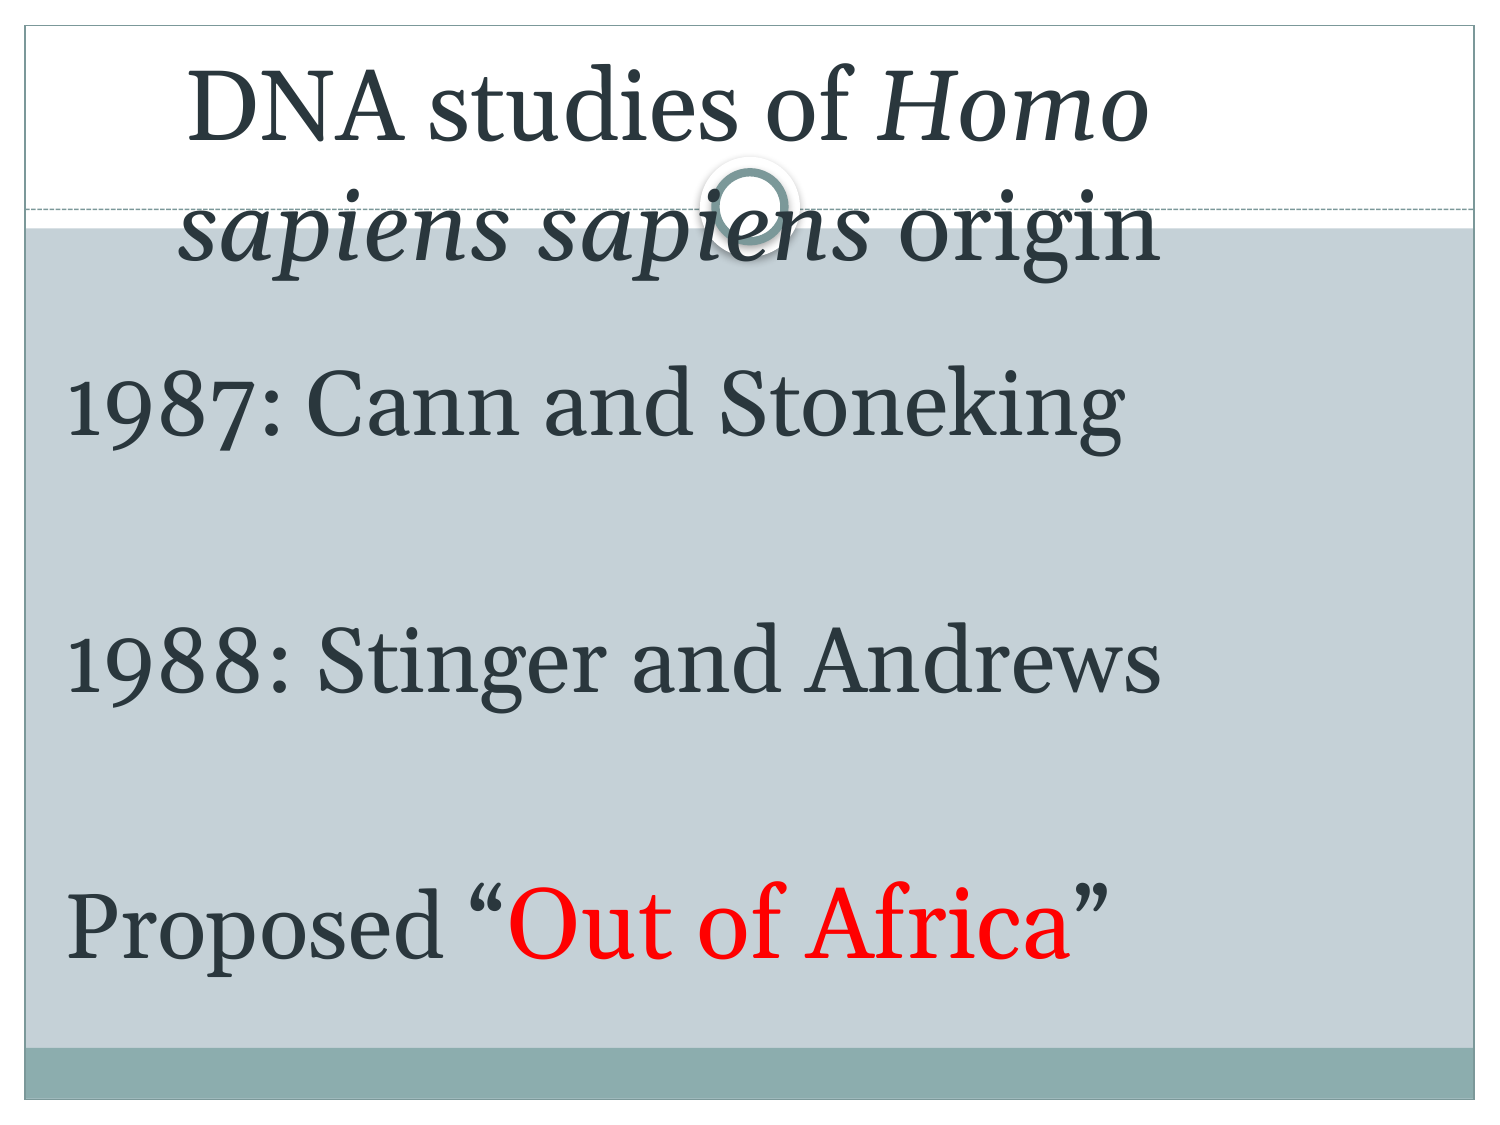

# DNA studies of Homo sapiens sapiens origin

1987: Cann and Stoneking

1988: Stinger and Andrews

Proposed “Out of Africa”